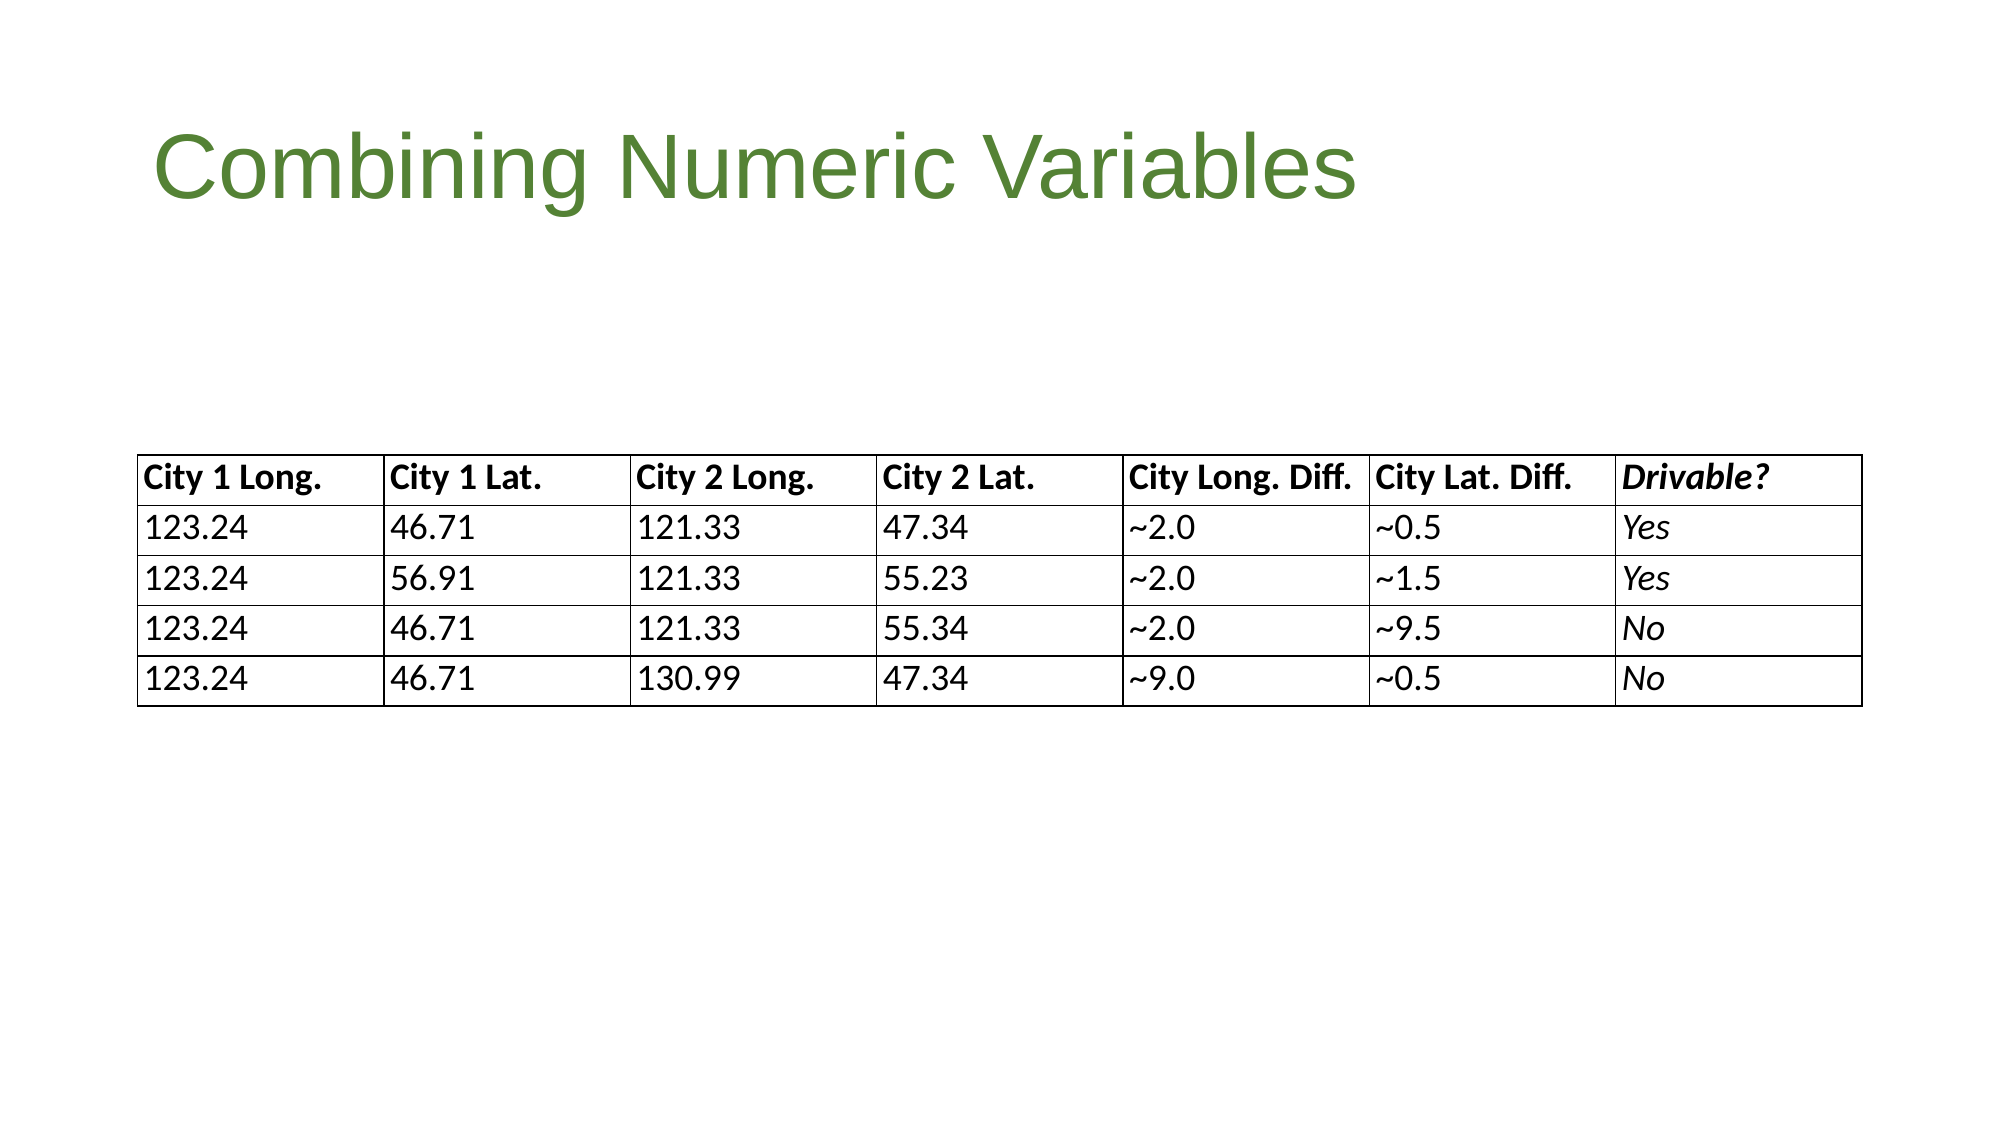

# Combining Numeric Variables

| City 1 Long. | City 1 Lat. | City 2 Long. | City 2 Lat. | City Long. Diff. | City Lat. Diff. | Drivable? |
| --- | --- | --- | --- | --- | --- | --- |
| 123.24 | 46.71 | 121.33 | 47.34 | ~2.0 | ~0.5 | Yes |
| 123.24 | 56.91 | 121.33 | 55.23 | ~2.0 | ~1.5 | Yes |
| 123.24 | 46.71 | 121.33 | 55.34 | ~2.0 | ~9.5 | No |
| 123.24 | 46.71 | 130.99 | 47.34 | ~9.0 | ~0.5 | No |